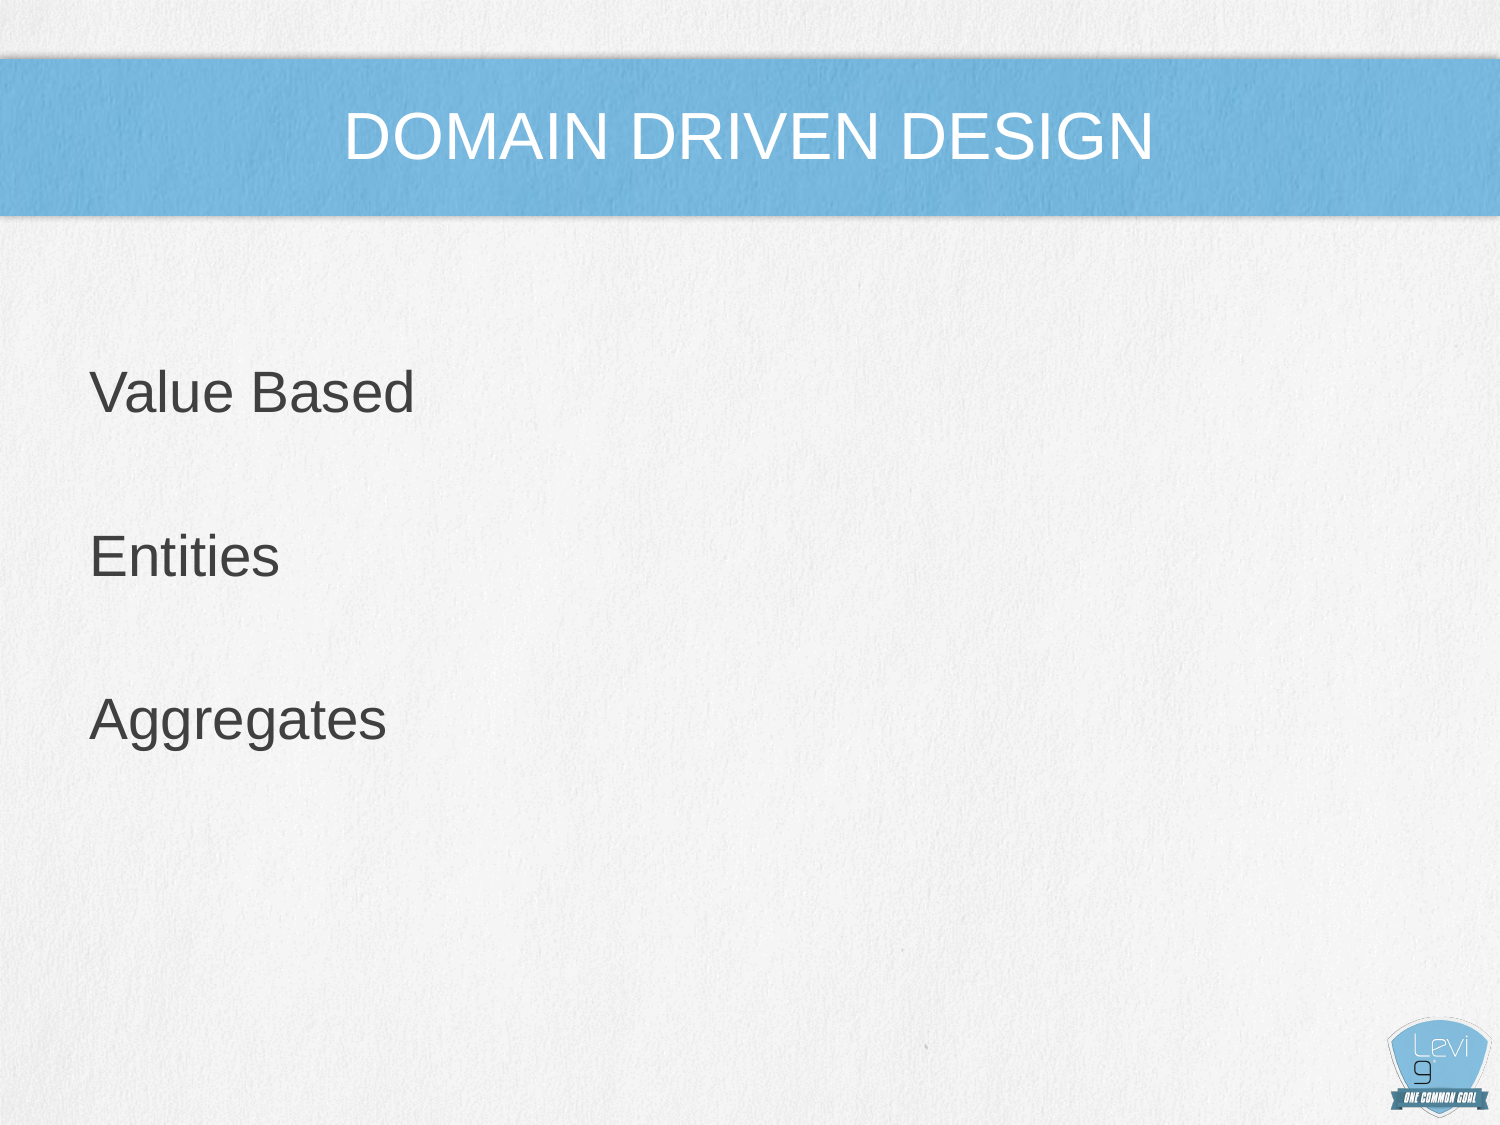

# Domain DRIVEN DESIGN

Value Based

Entities

Aggregates